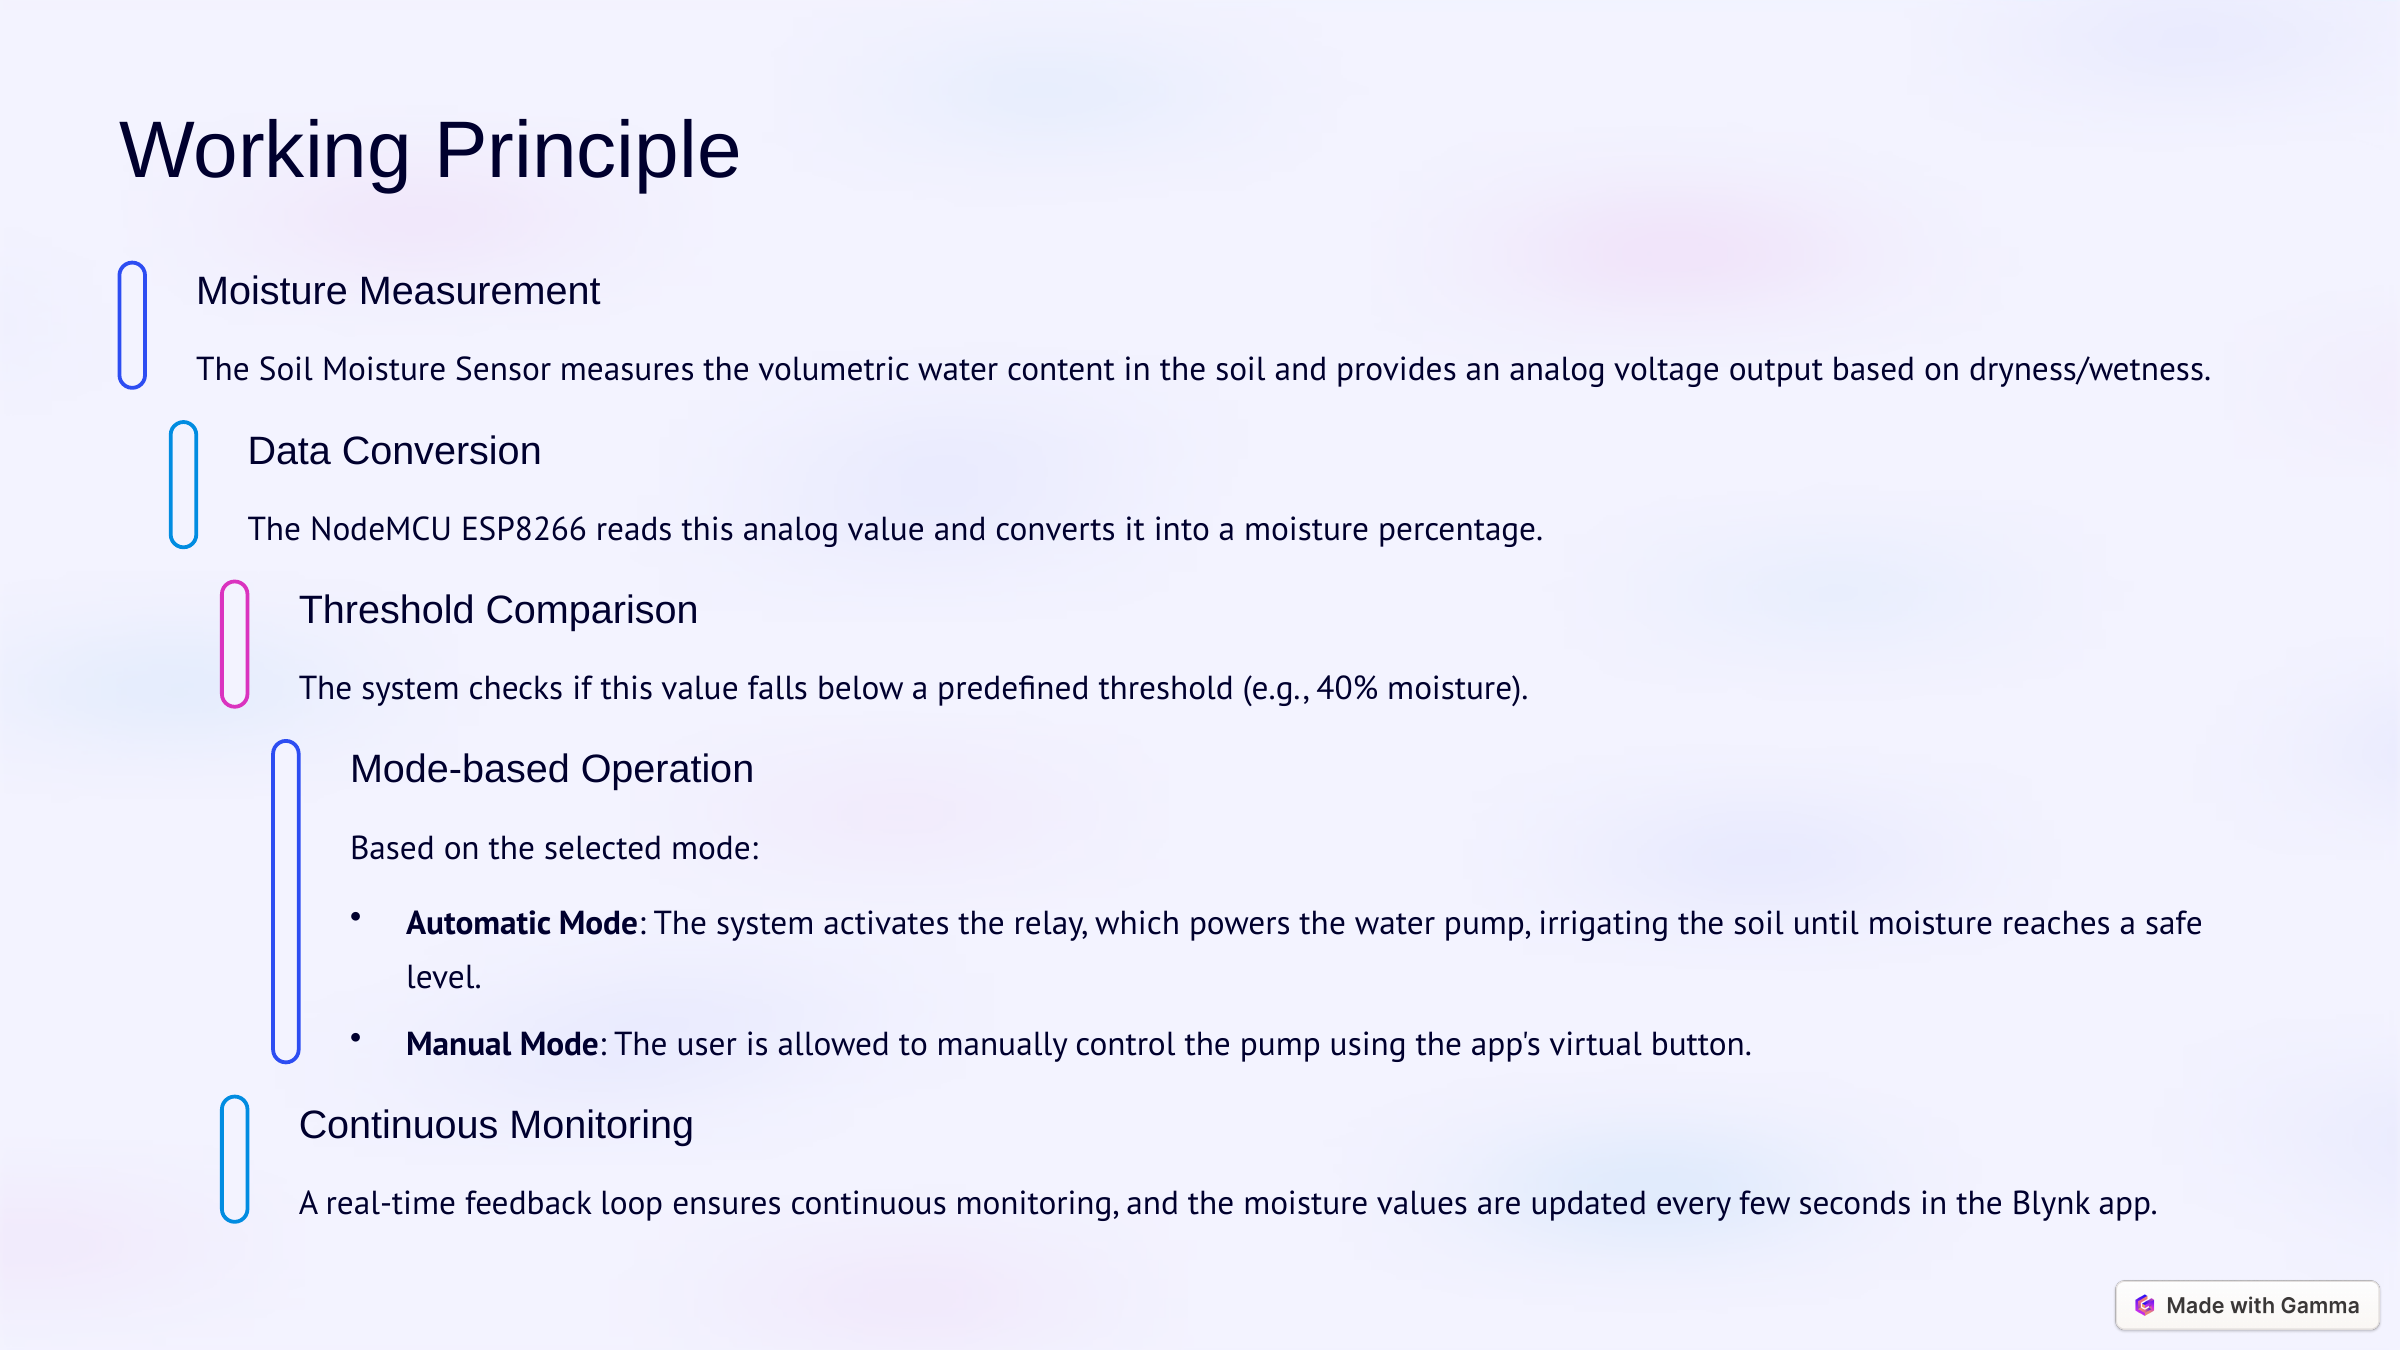

Working Principle

Moisture Measurement
The Soil Moisture Sensor measures the volumetric water content in the soil and provides an analog voltage output based on dryness/wetness.

Data Conversion
The NodeMCU ESP8266 reads this analog value and converts it into a moisture percentage.

Threshold Comparison
The system checks if this value falls below a predefined threshold (e.g., 40% moisture).

Mode-based Operation
Based on the selected mode:
Automatic Mode: The system activates the relay, which powers the water pump, irrigating the soil until moisture reaches a safe level.
Manual Mode: The user is allowed to manually control the pump using the app's virtual button.

Continuous Monitoring
A real-time feedback loop ensures continuous monitoring, and the moisture values are updated every few seconds in the Blynk app.